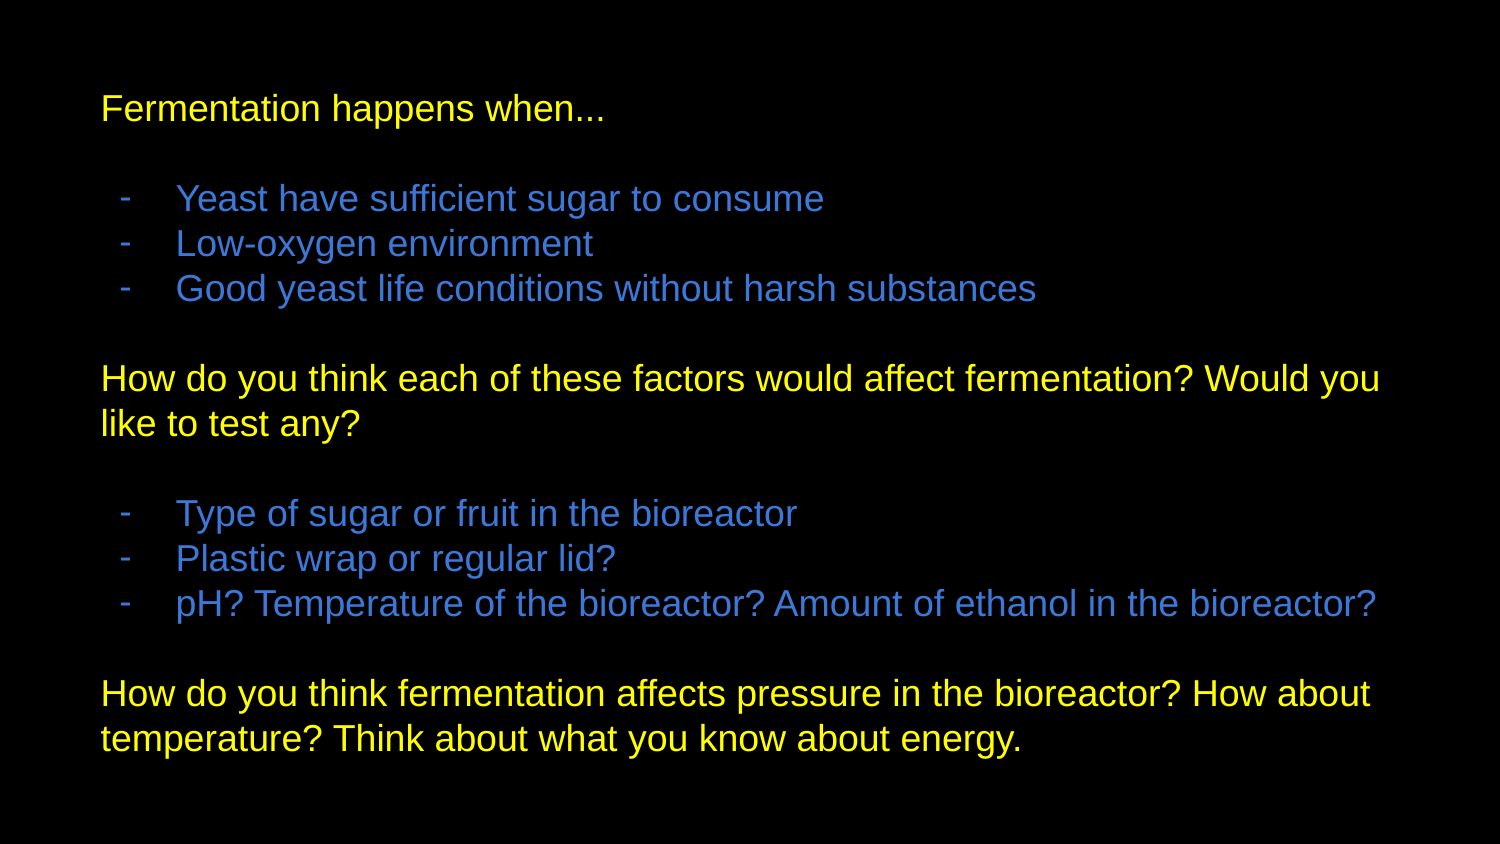

Fermentation happens when...

Yeast have sufficient sugar to consume
Low-oxygen environment
Good yeast life conditions without harsh substances

How do you think each of these factors would affect fermentation? Would you like to test any?

Type of sugar or fruit in the bioreactor
Plastic wrap or regular lid?
pH? Temperature of the bioreactor? Amount of ethanol in the bioreactor?

How do you think fermentation affects pressure in the bioreactor? How about temperature? Think about what you know about energy.